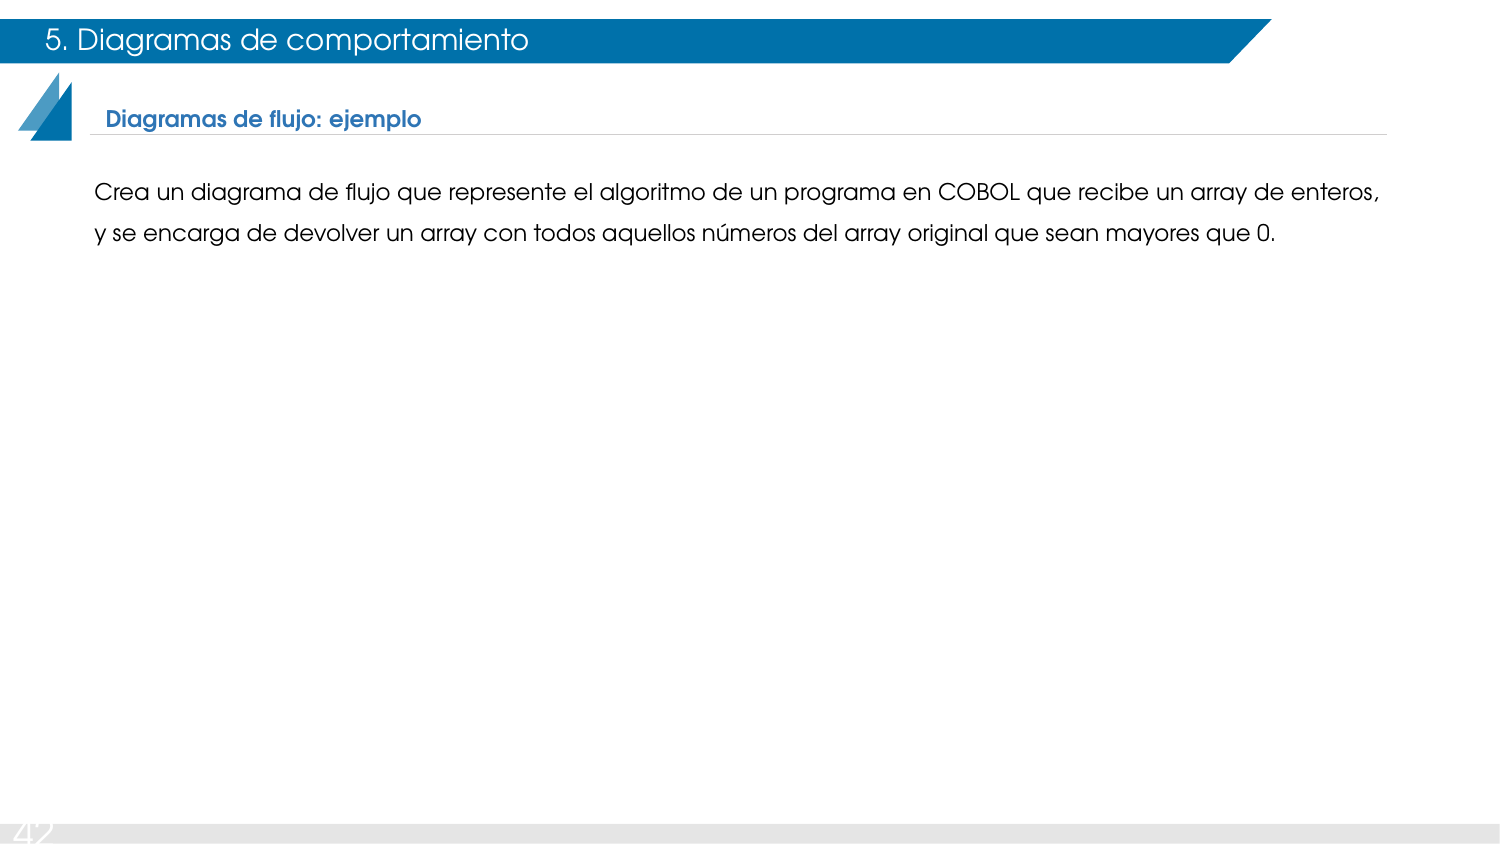

# 5. Diagramas de comportamiento

Diagramas de flujo: ejemplo
Crea un diagrama de flujo que represente el algoritmo de un programa en COBOL que recibe un array de enteros, y se encarga de devolver un array con todos aquellos números del array original que sean mayores que 0.

42